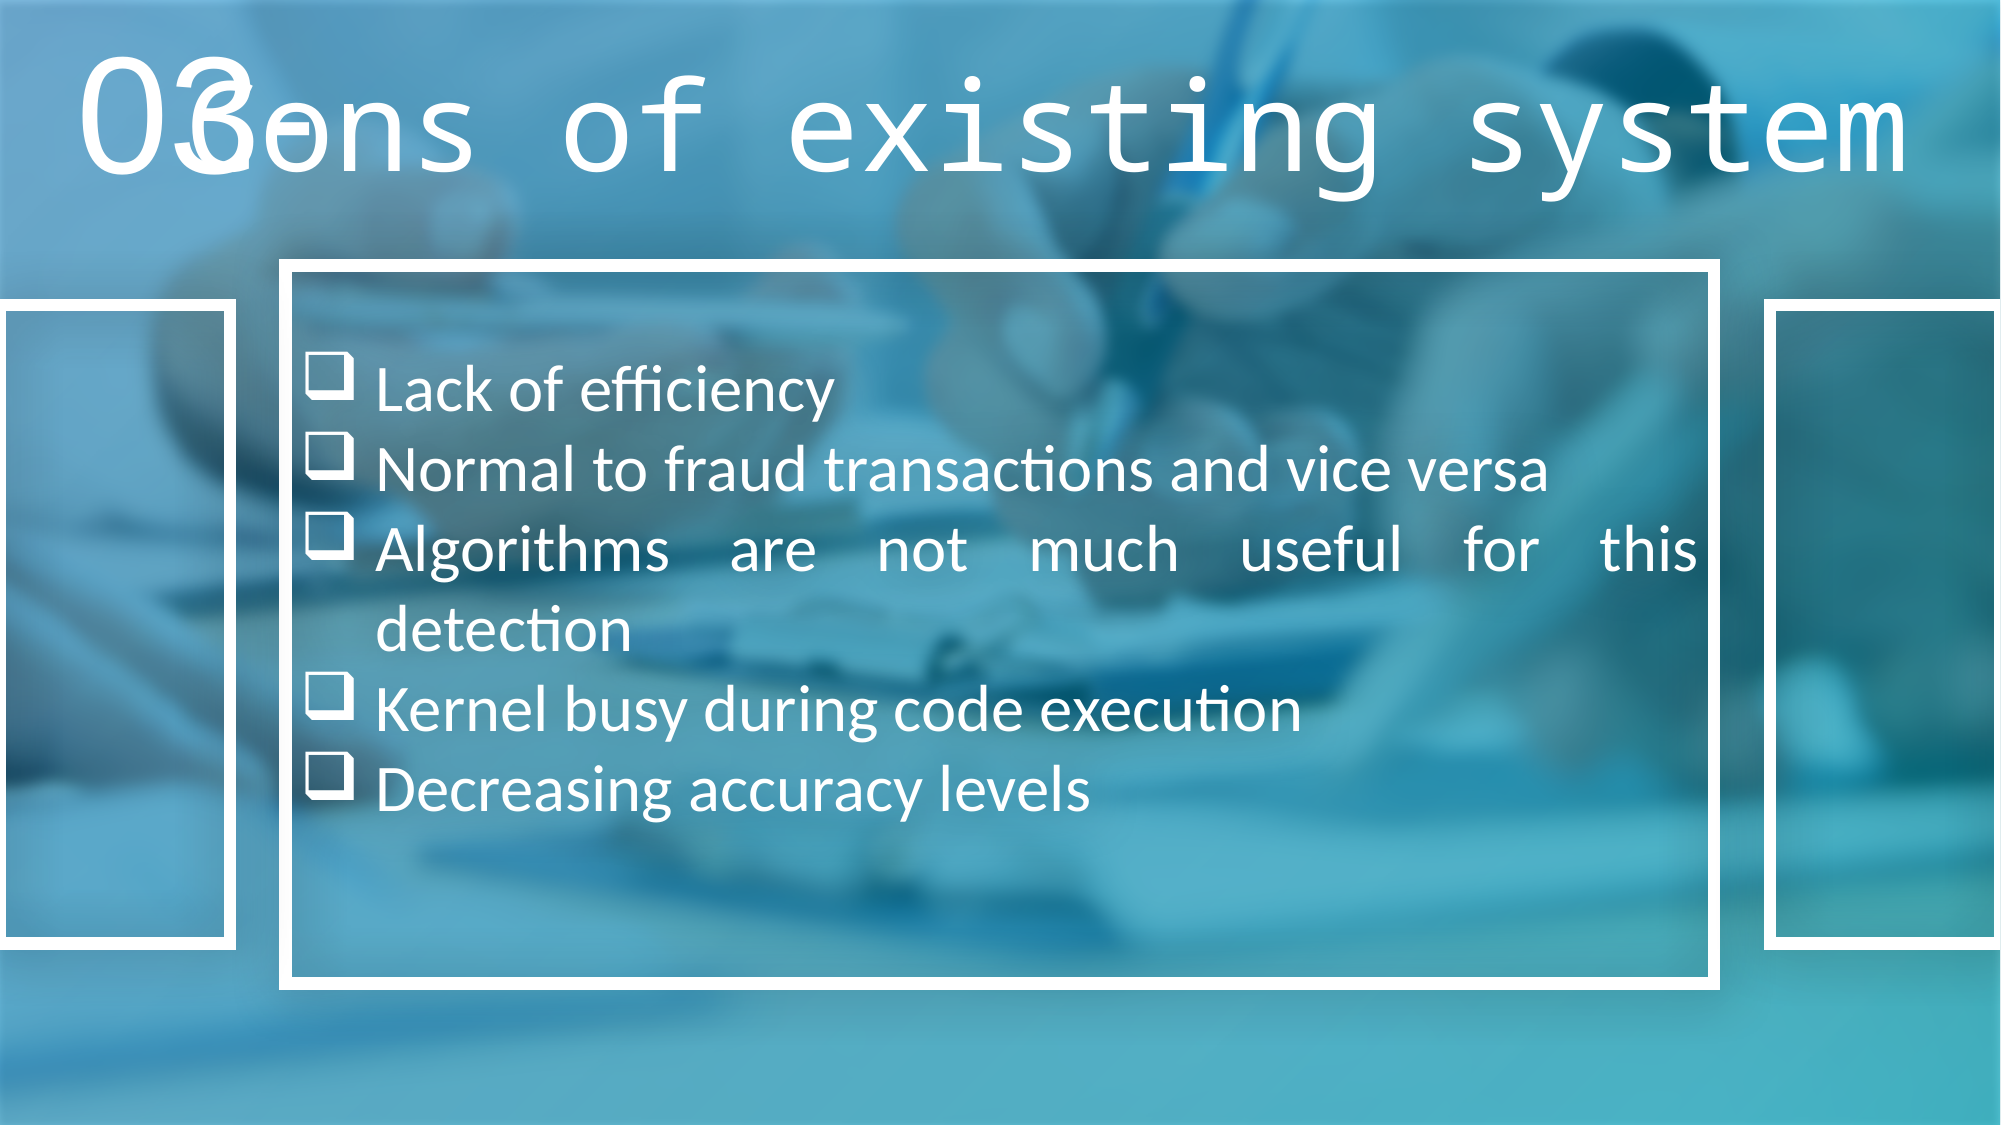

03-
Cons of existing system
Lack of efficiency
Normal to fraud transactions and vice versa
Algorithms are not much useful for this detection
Kernel busy during code execution
Decreasing accuracy levels